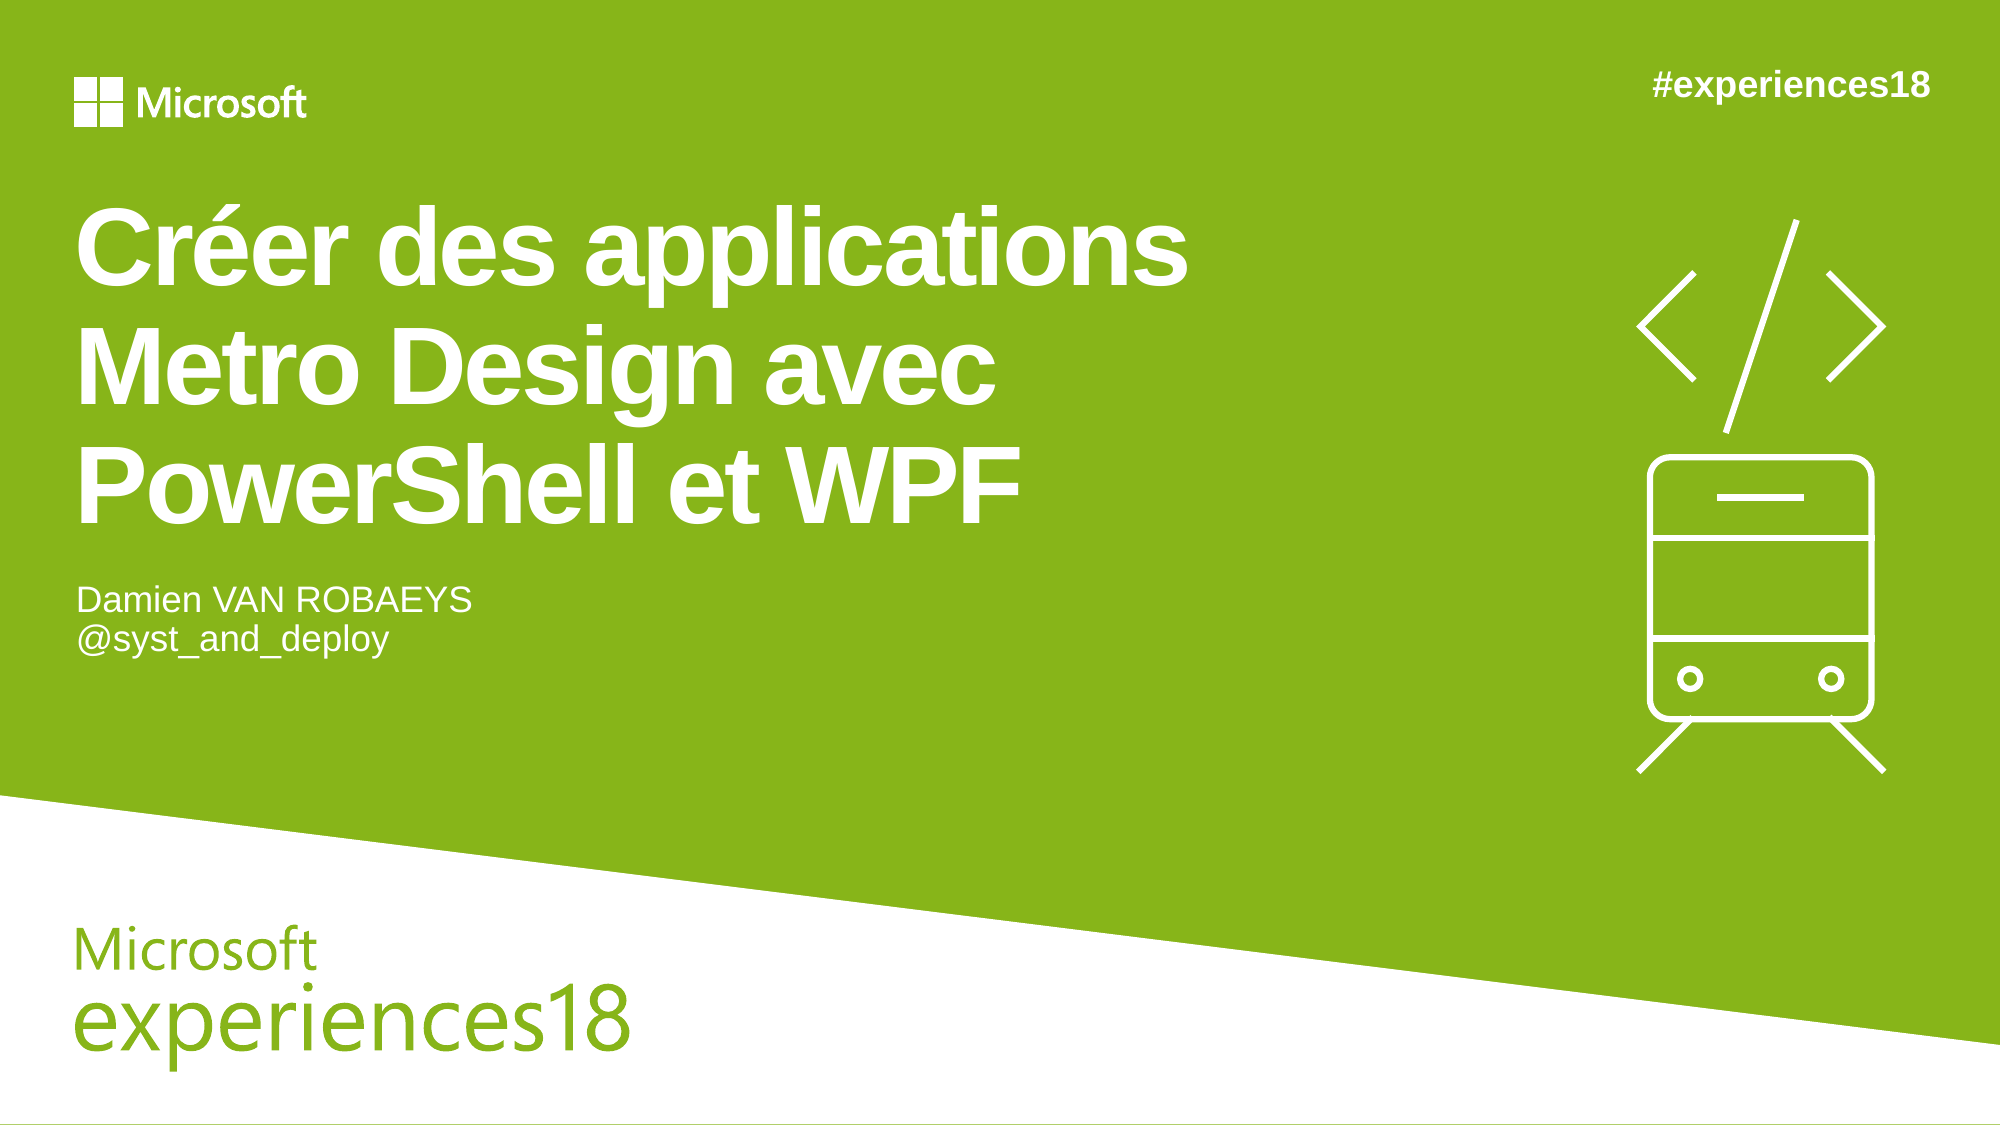

# Créer des applications Metro Design avec PowerShell et WPF

Damien VAN ROBAEYS
@syst_and_deploy